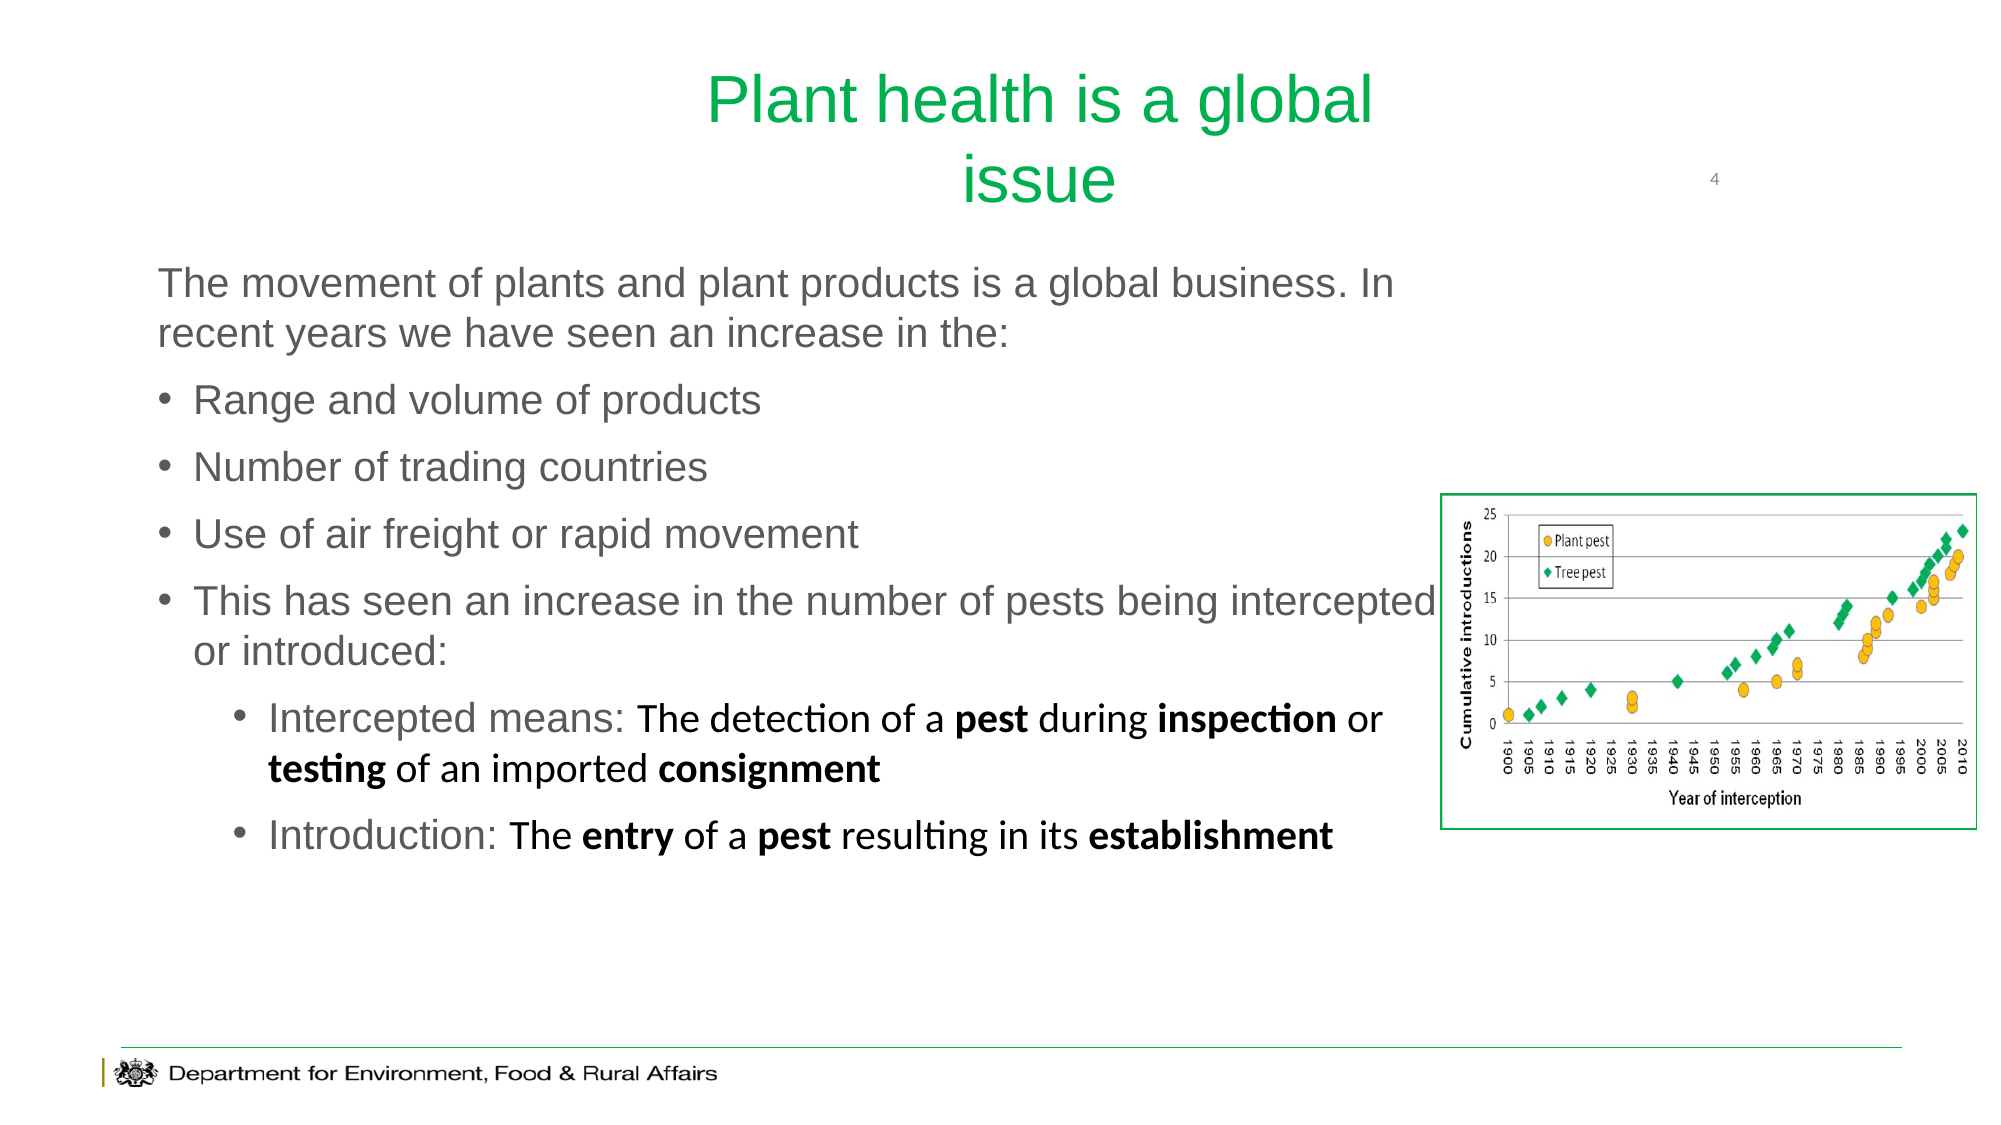

# Plant health is a global issue
4
The movement of plants and plant products is a global business. In recent years we have seen an increase in the:
Range and volume of products
Number of trading countries
Use of air freight or rapid movement
This has seen an increase in the number of pests being intercepted or introduced:
Intercepted means: The detection of a pest during inspection or testing of an imported consignment
Introduction: The entry of a pest resulting in its establishment